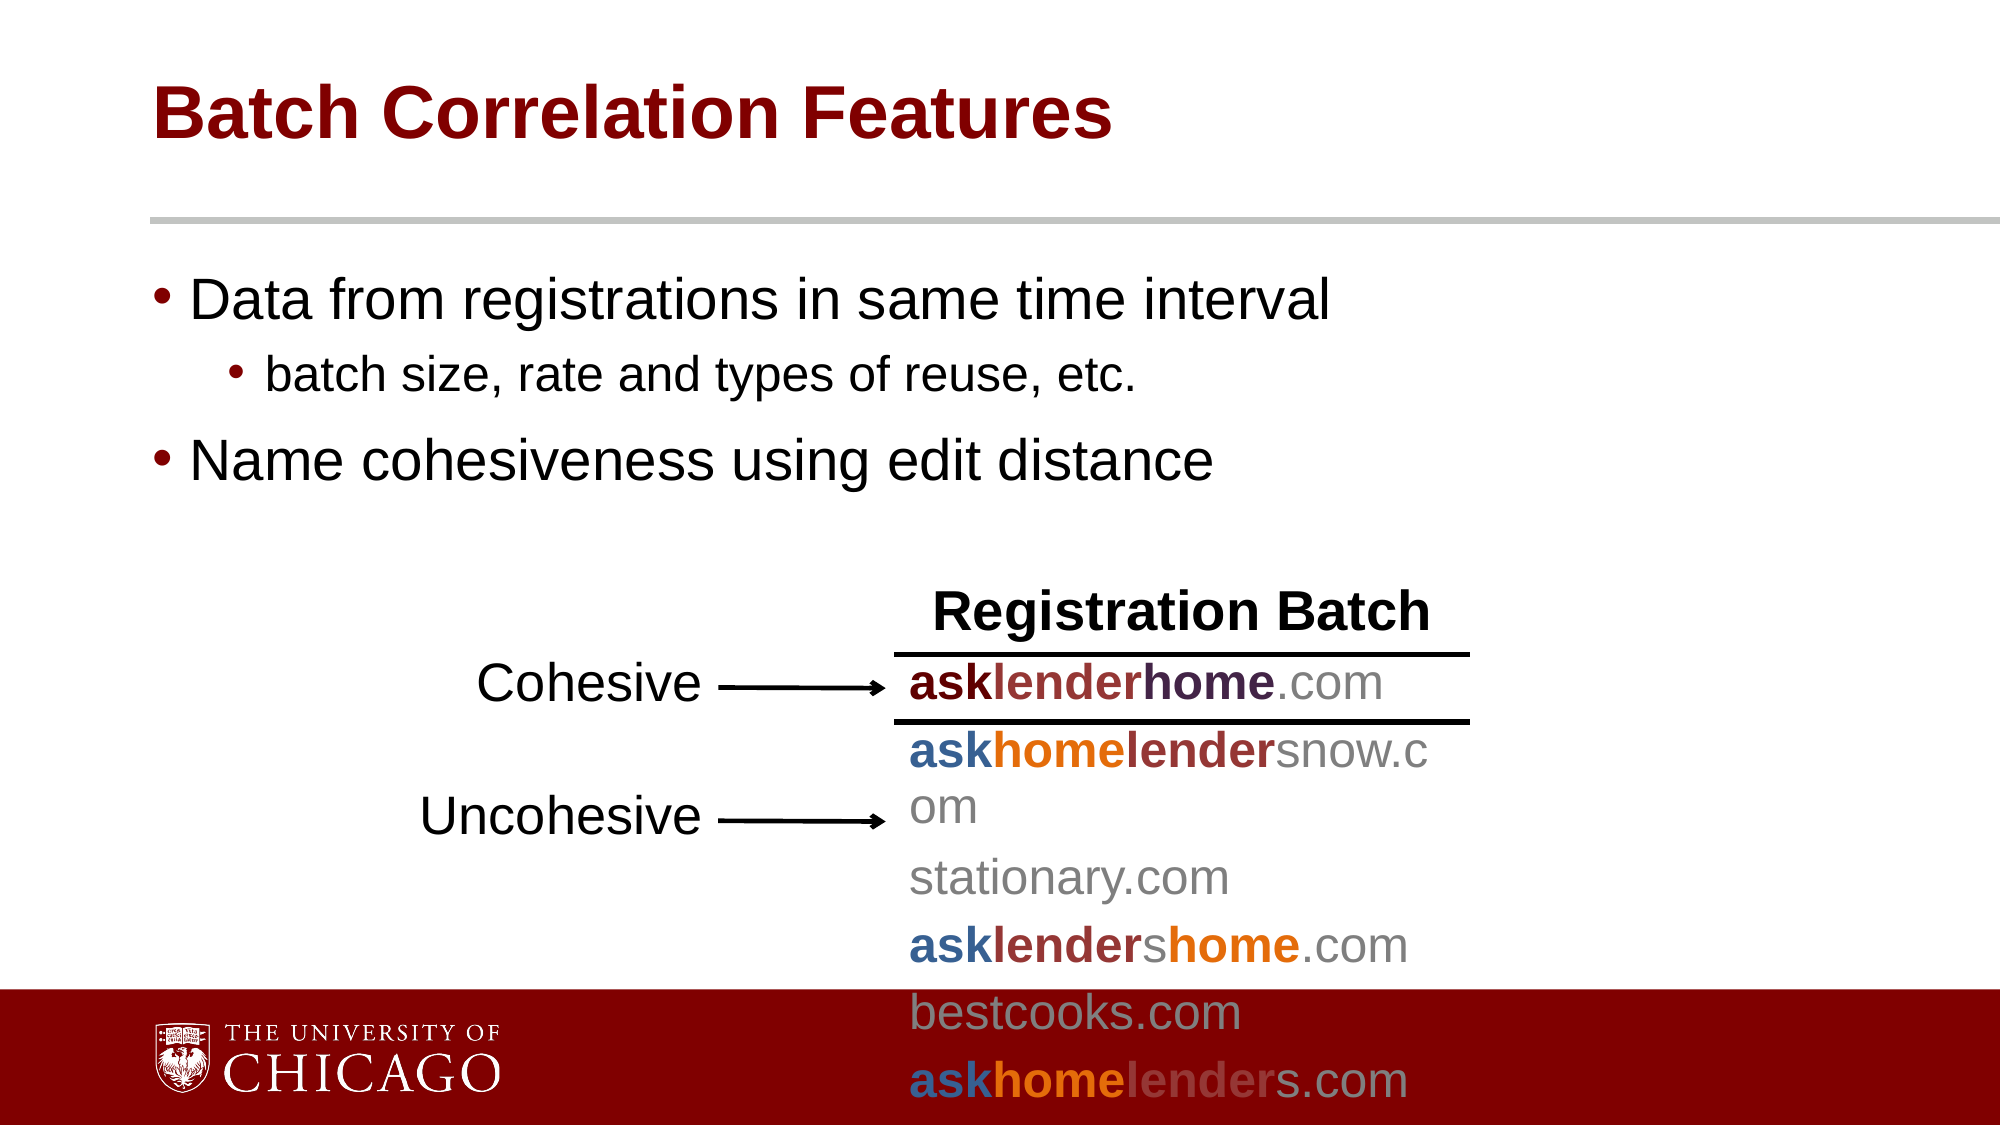

# Batch Correlation Features
Data from registrations in same time interval
batch size, rate and types of reuse, etc.
Name cohesiveness using edit distance

| Registration Batch |
| --- |
| asklenderhome.com |
| askhomelendersnow.com |
| stationary.com |
| asklendershome.com |
| bestcooks.com |
| askhomelenders.com |
Cohesive
Uncohesive